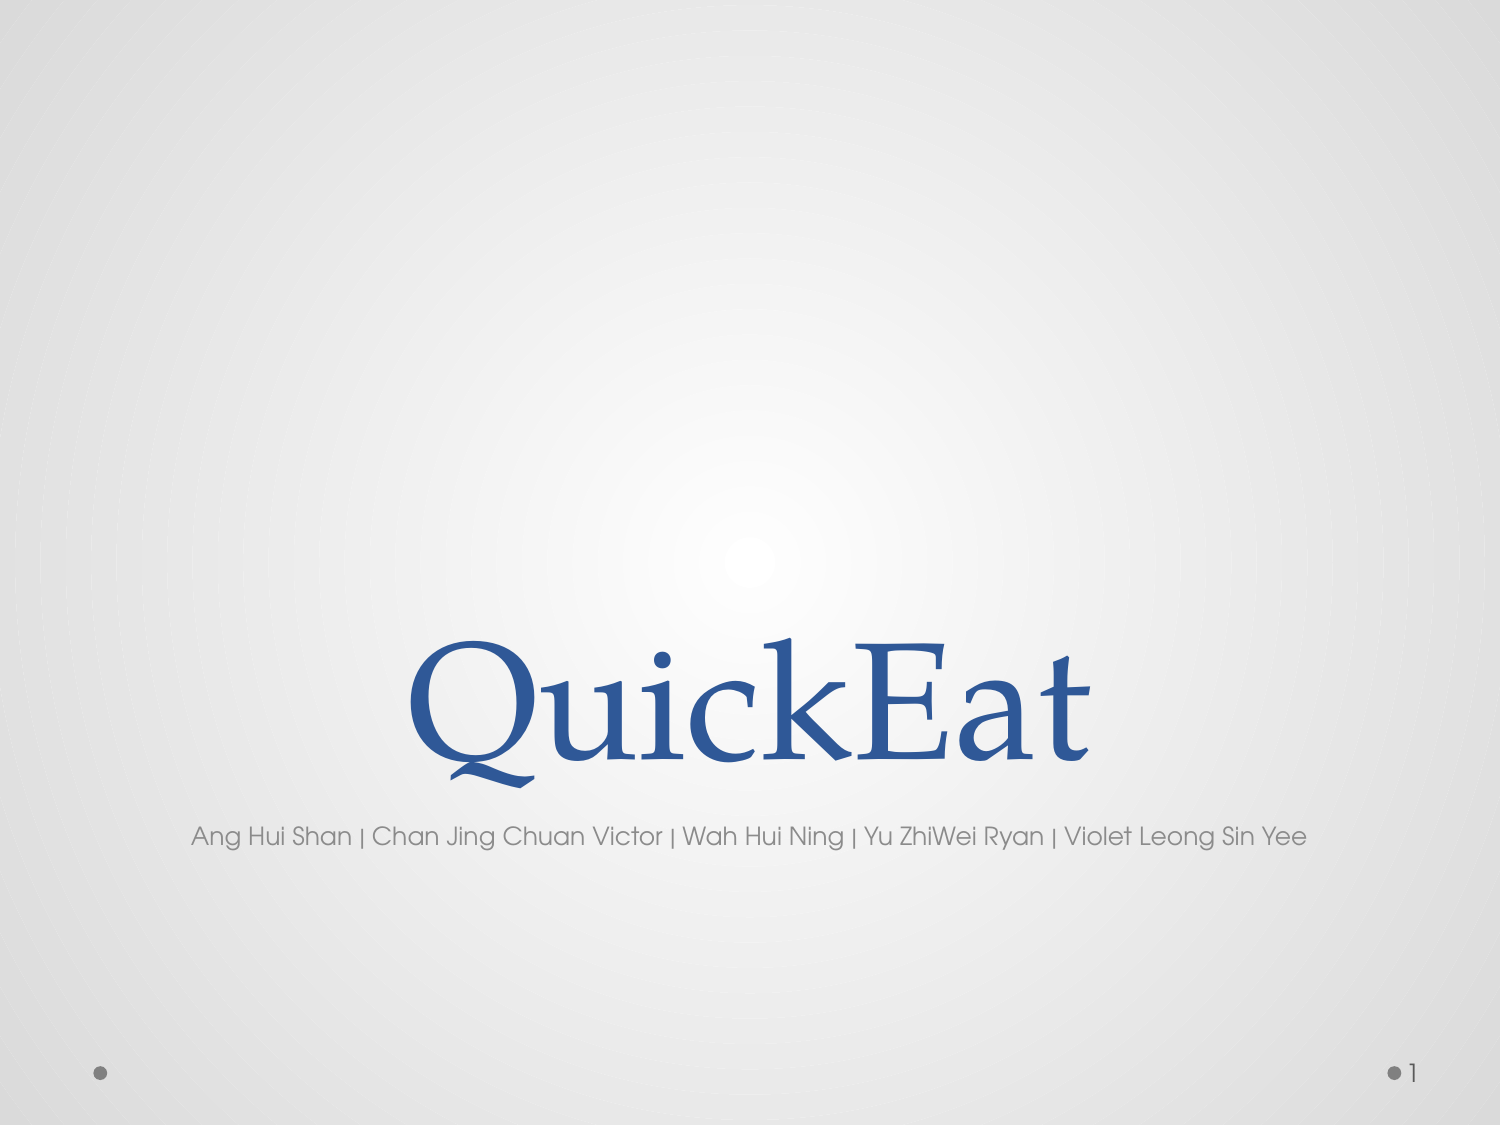

# QuickEat
Ang Hui Shan | Chan Jing Chuan Victor | Wah Hui Ning | Yu ZhiWei Ryan | Violet Leong Sin Yee
1